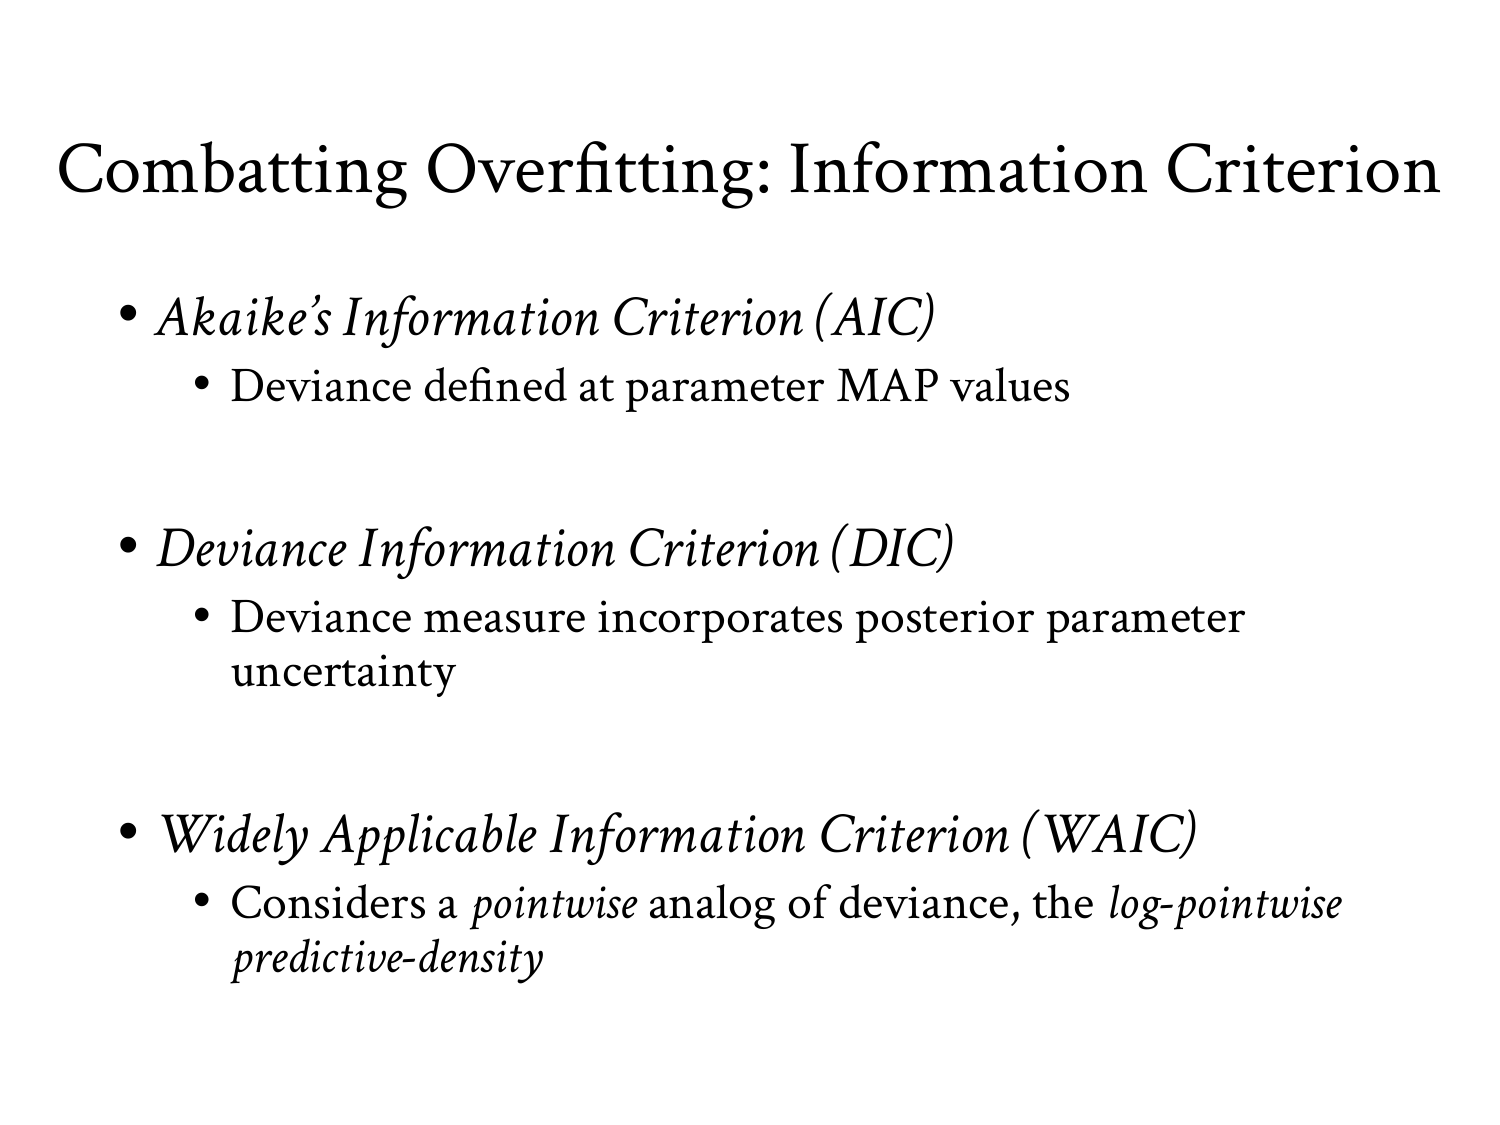

# Combatting Overfitting: Information Criterion
Akaike’s Information Criterion (AIC)
Deviance defined at parameter MAP values

Deviance Information Criterion (DIC)
Deviance measure incorporates posterior parameter uncertainty

Widely Applicable Information Criterion (WAIC)
Considers a pointwise analog of deviance, the log-pointwise predictive-density